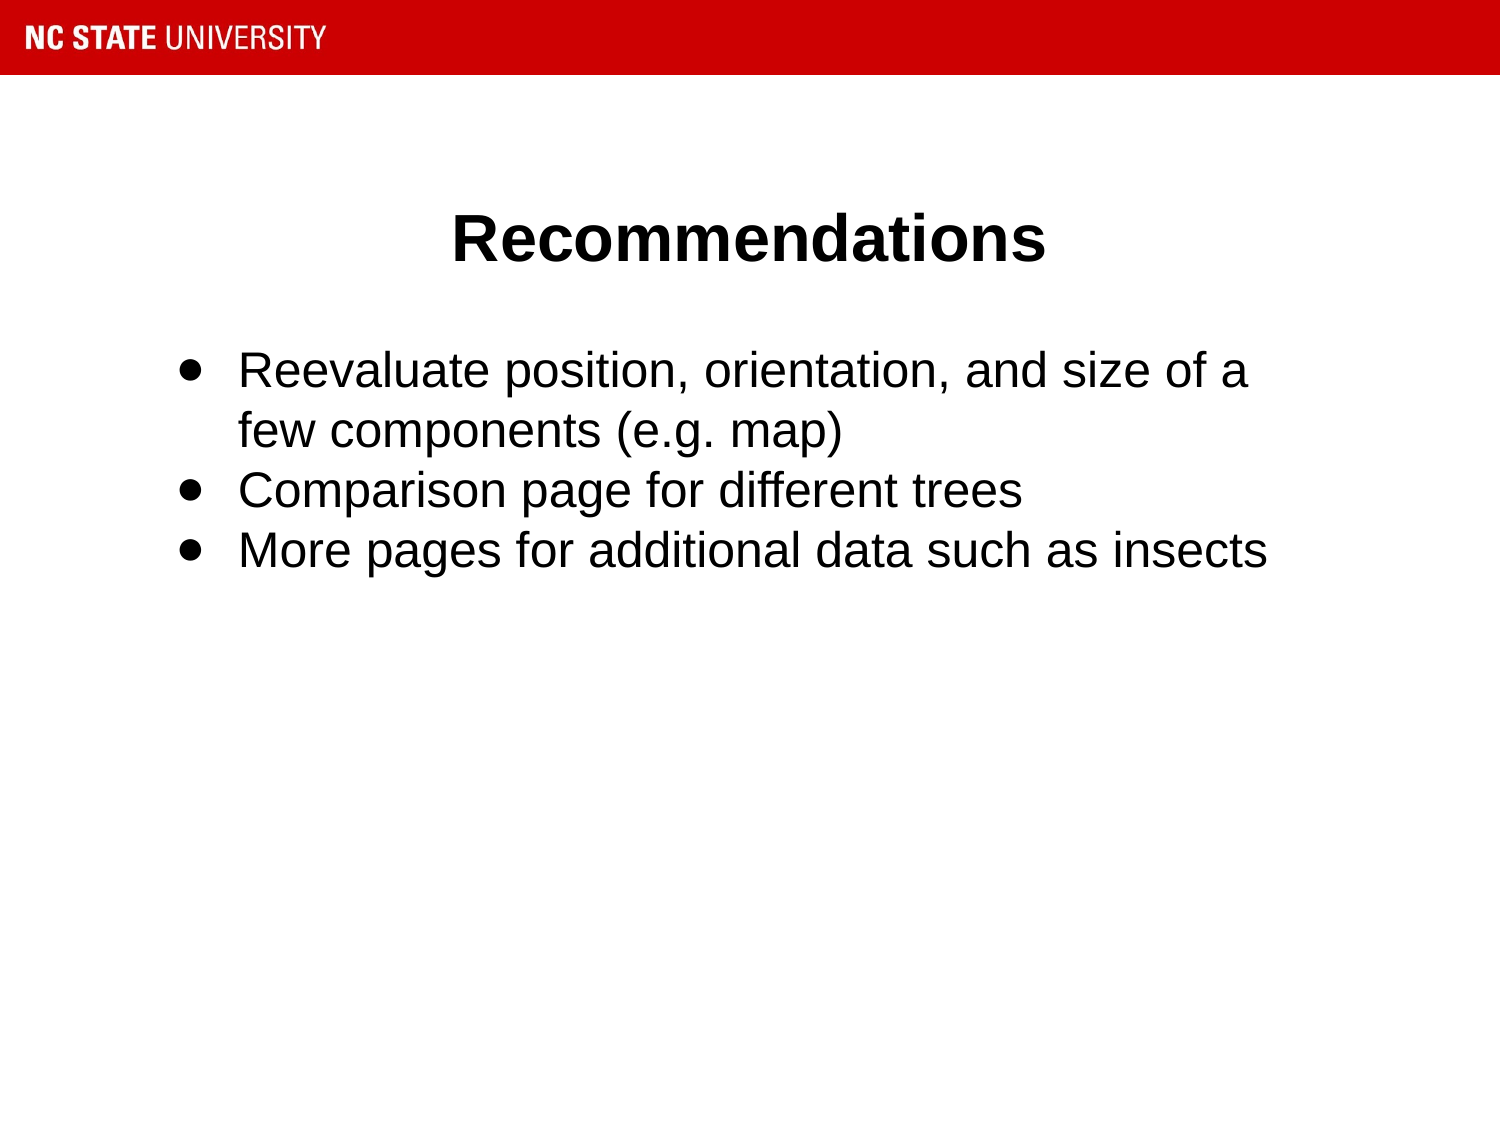

# Recommendations
Reevaluate position, orientation, and size of a few components (e.g. map)
Comparison page for different trees
More pages for additional data such as insects